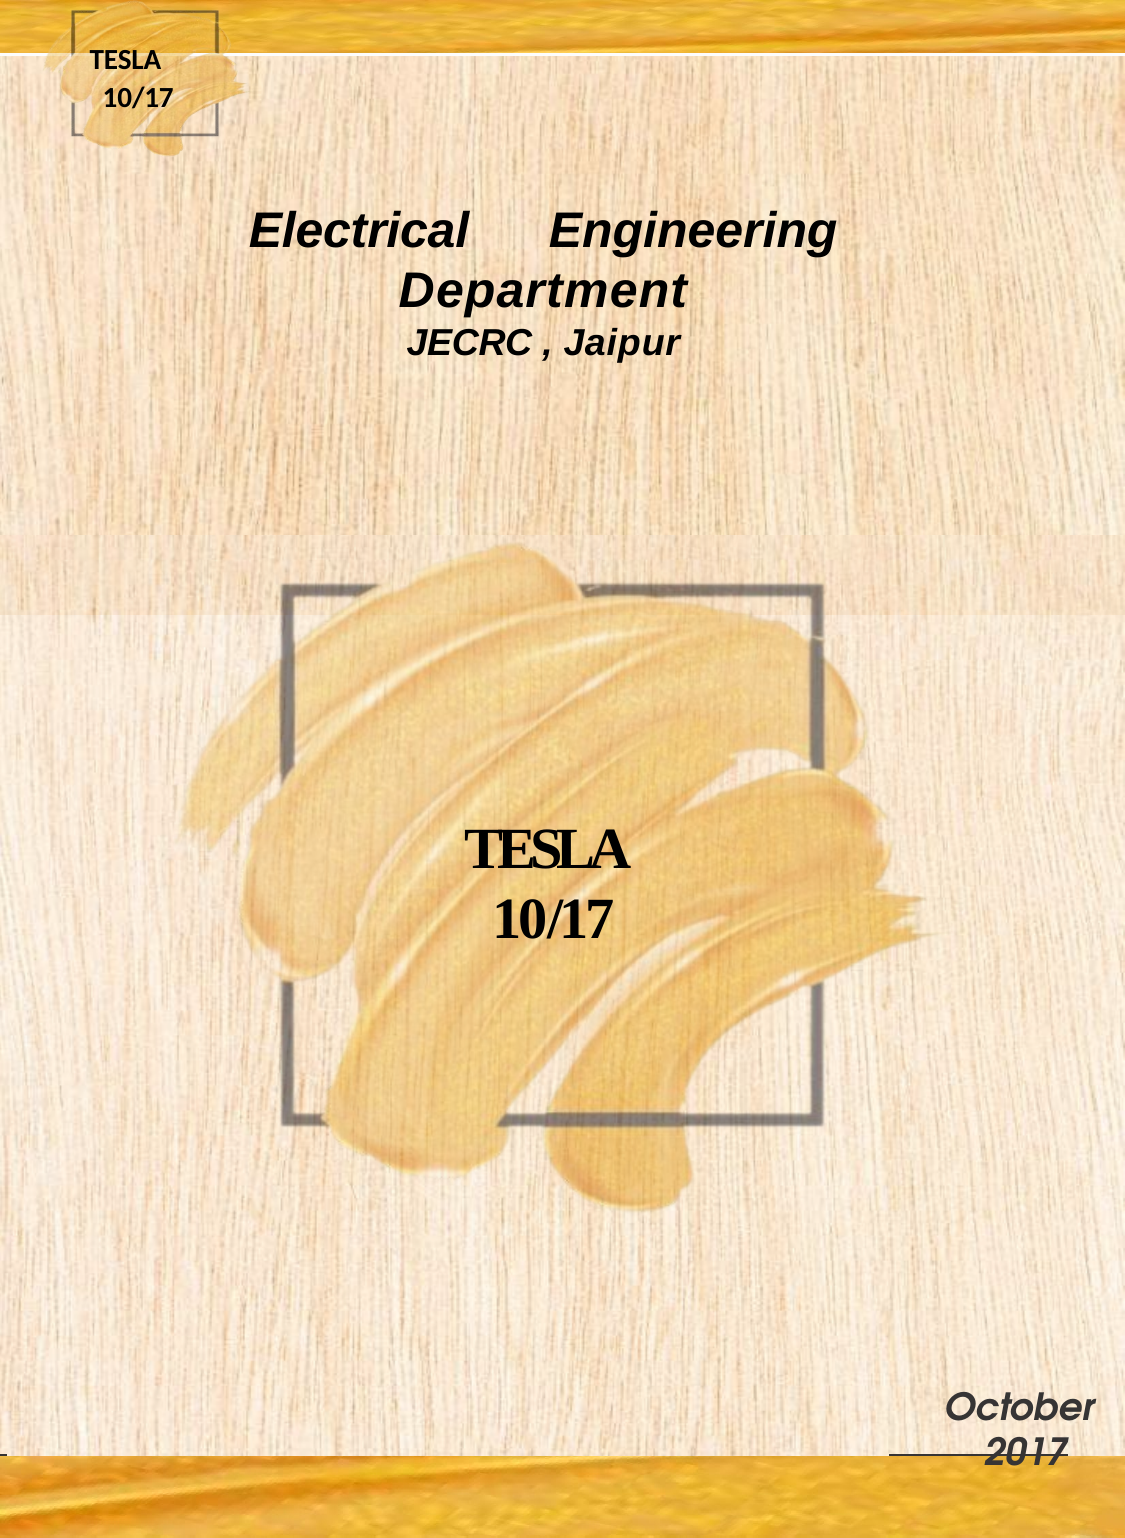

TESLA  10/17

# Electrical	Engineering Department
JECRC , Jaipur

TESLA  10/17
October
 	          2017